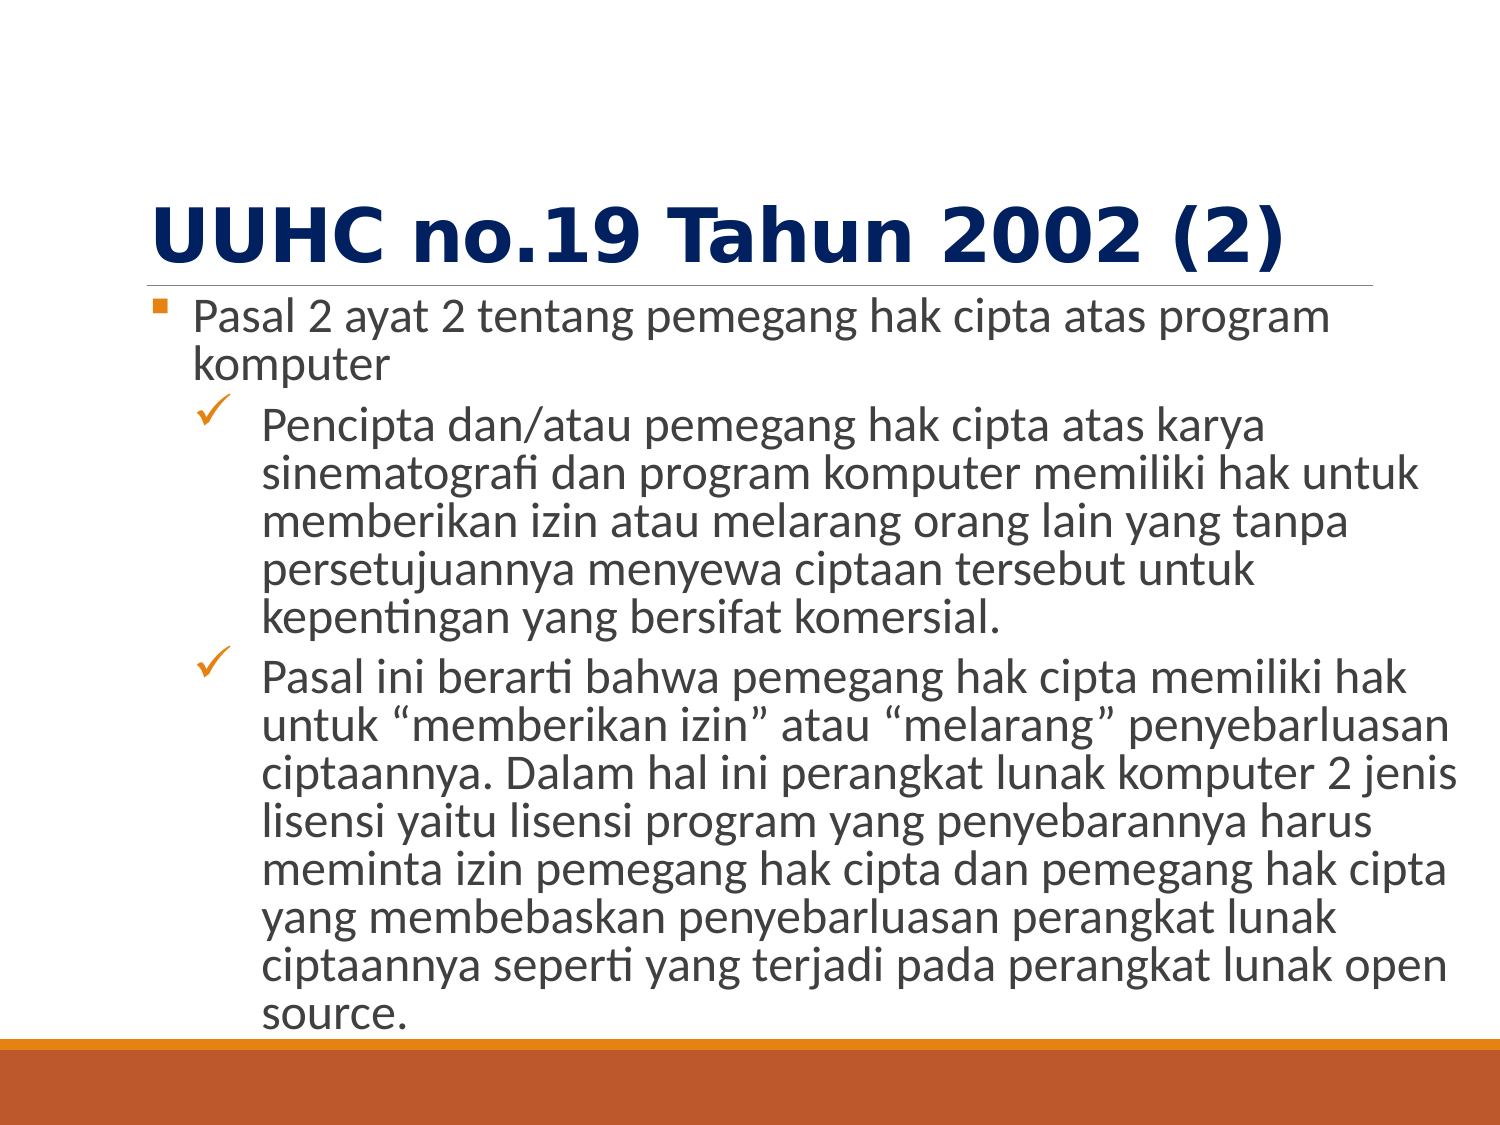

# UUHC no.19 Tahun 2002 (2)
Pasal 2 ayat 2 tentang pemegang hak cipta atas program komputer
Pencipta dan/atau pemegang hak cipta atas karya sinematografi dan program komputer memiliki hak untuk memberikan izin atau melarang orang lain yang tanpa persetujuannya menyewa ciptaan tersebut untuk kepentingan yang bersifat komersial.
Pasal ini berarti bahwa pemegang hak cipta memiliki hak untuk “memberikan izin” atau “melarang” penyebarluasan ciptaannya. Dalam hal ini perangkat lunak komputer 2 jenis lisensi yaitu lisensi program yang penyebarannya harus meminta izin pemegang hak cipta dan pemegang hak cipta yang membebaskan penyebarluasan perangkat lunak ciptaannya seperti yang terjadi pada perangkat lunak open source.